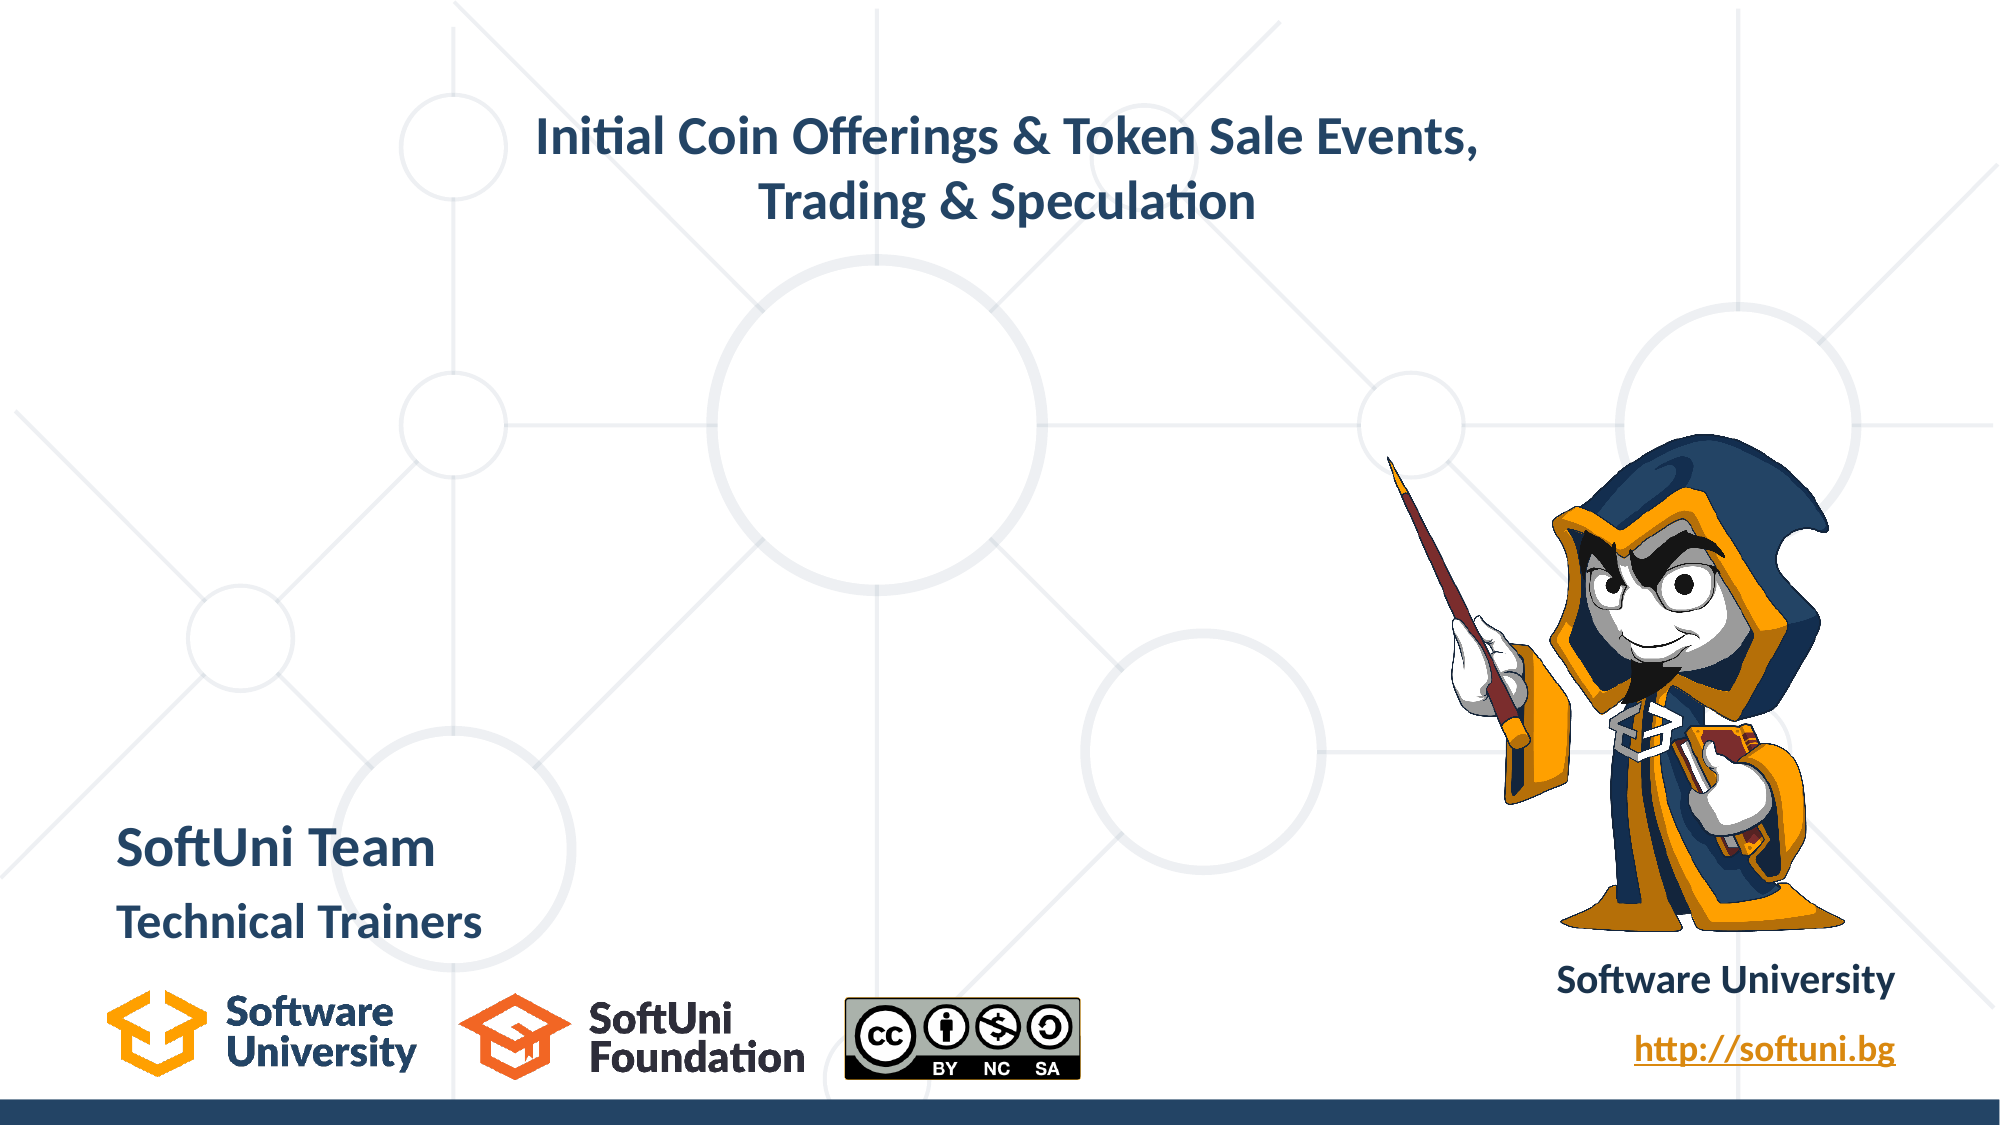

# Initial Coin Offerings & Token Sale Events, Trading & Speculation
SoftUni Team
Technical Trainers
Software University

http://softuni.bg